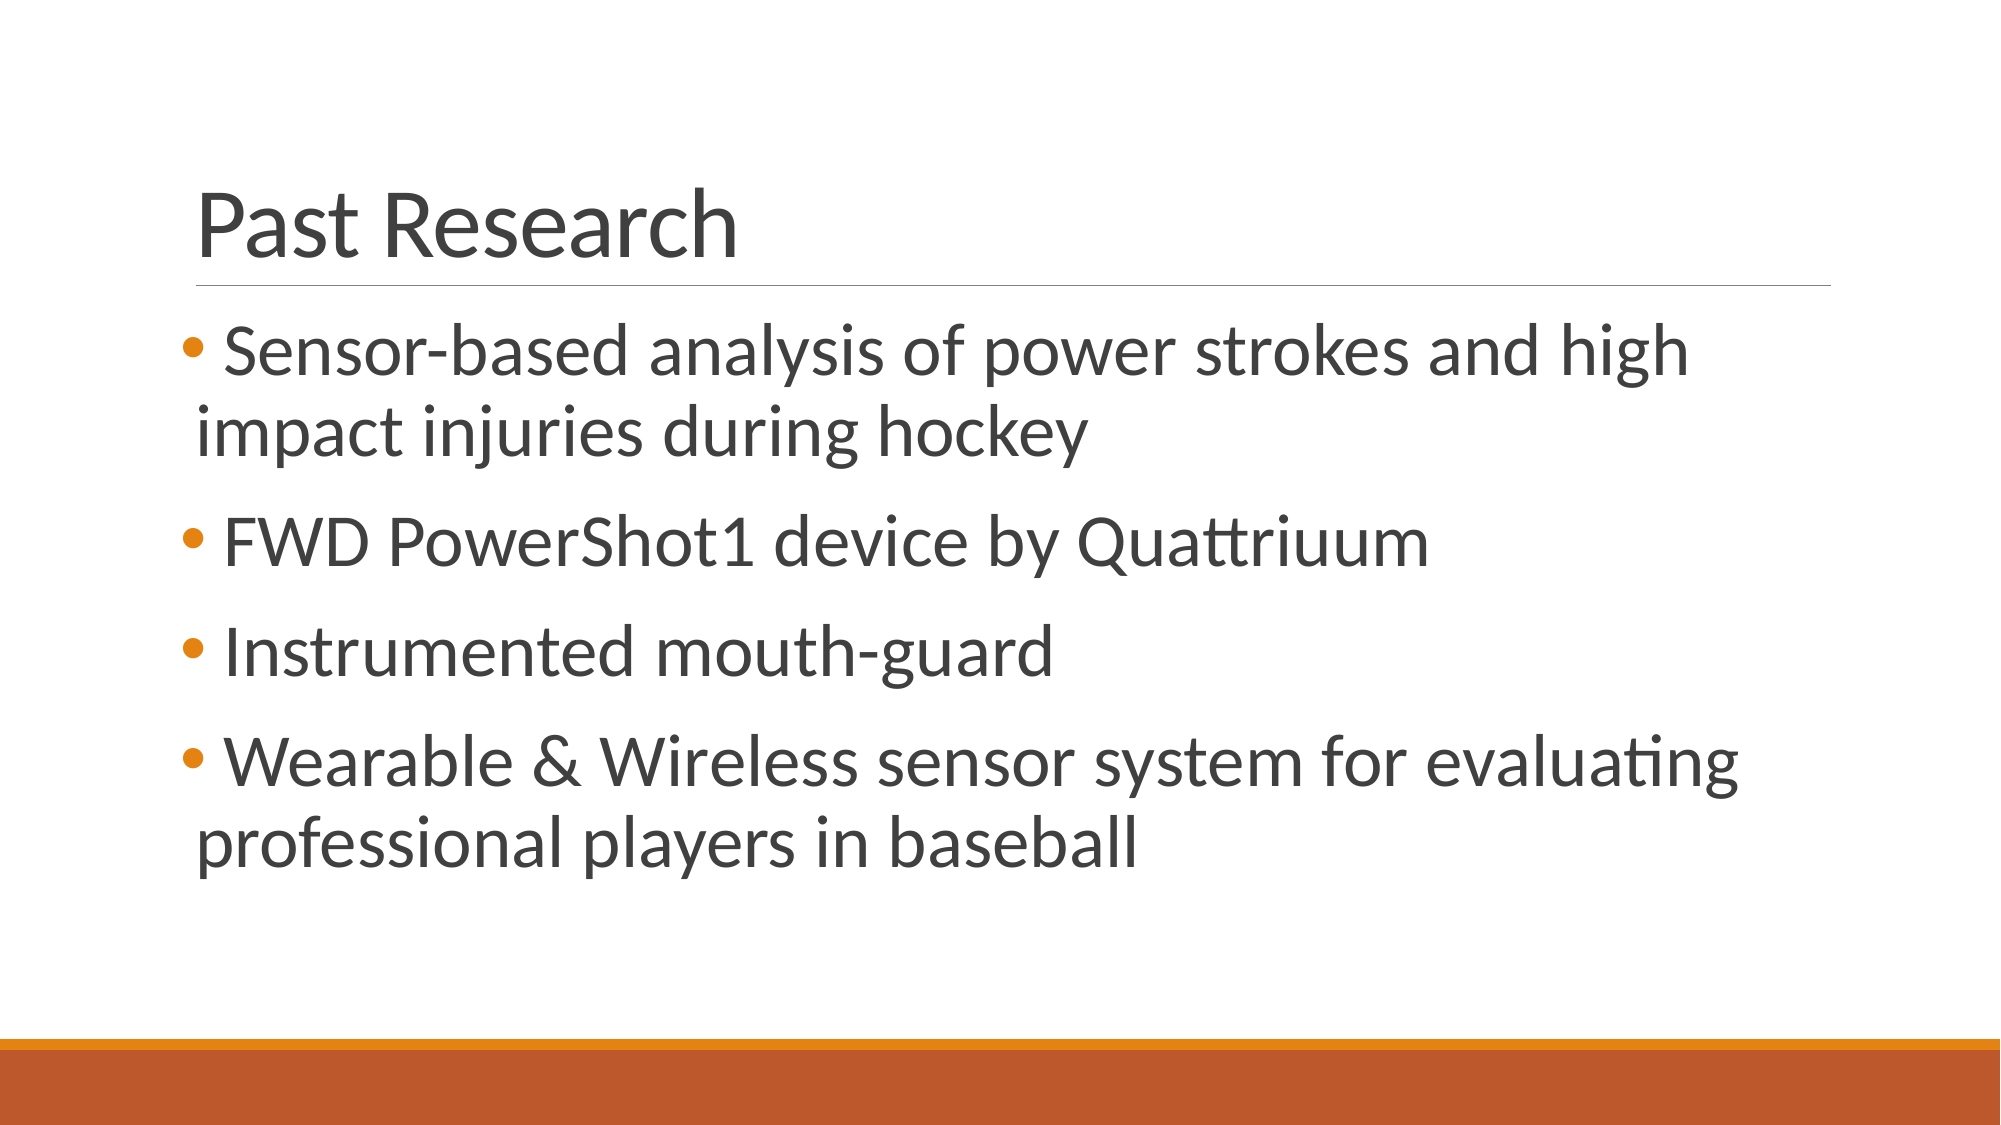

# Past Research
 Sensor-based analysis of power strokes and high impact injuries during hockey
 FWD PowerShot1 device by Quattriuum
 Instrumented mouth-guard
 Wearable & Wireless sensor system for evaluating professional players in baseball